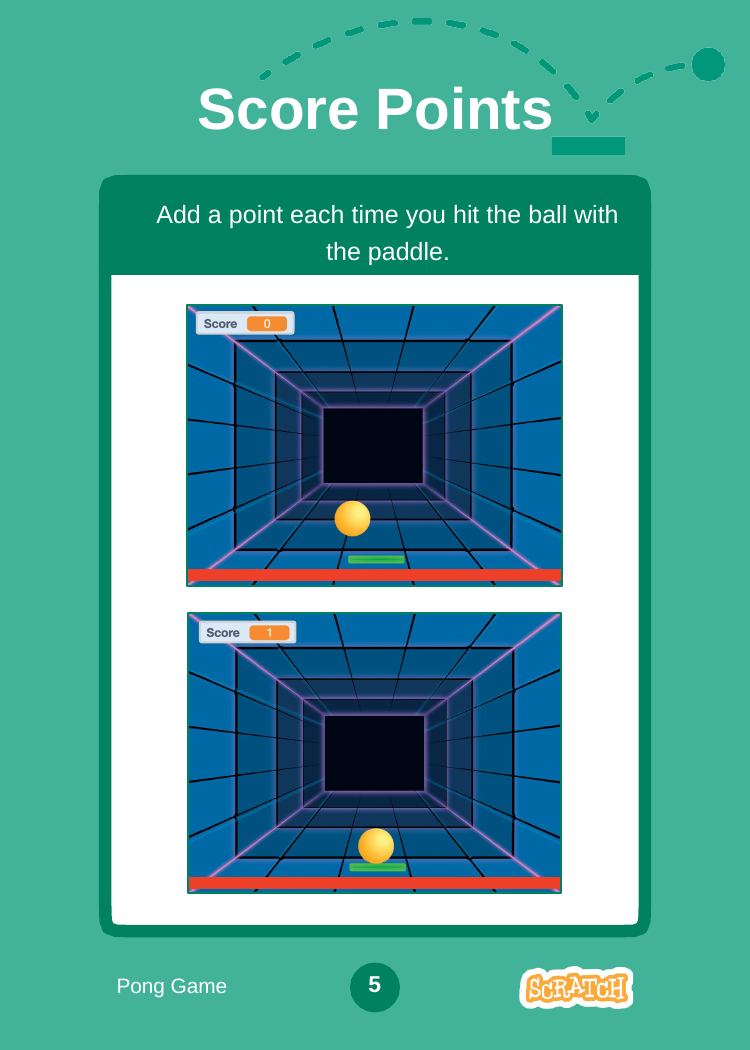

# Score Points

Add a point each time you hit the ball with the paddle.

5
Pong Game